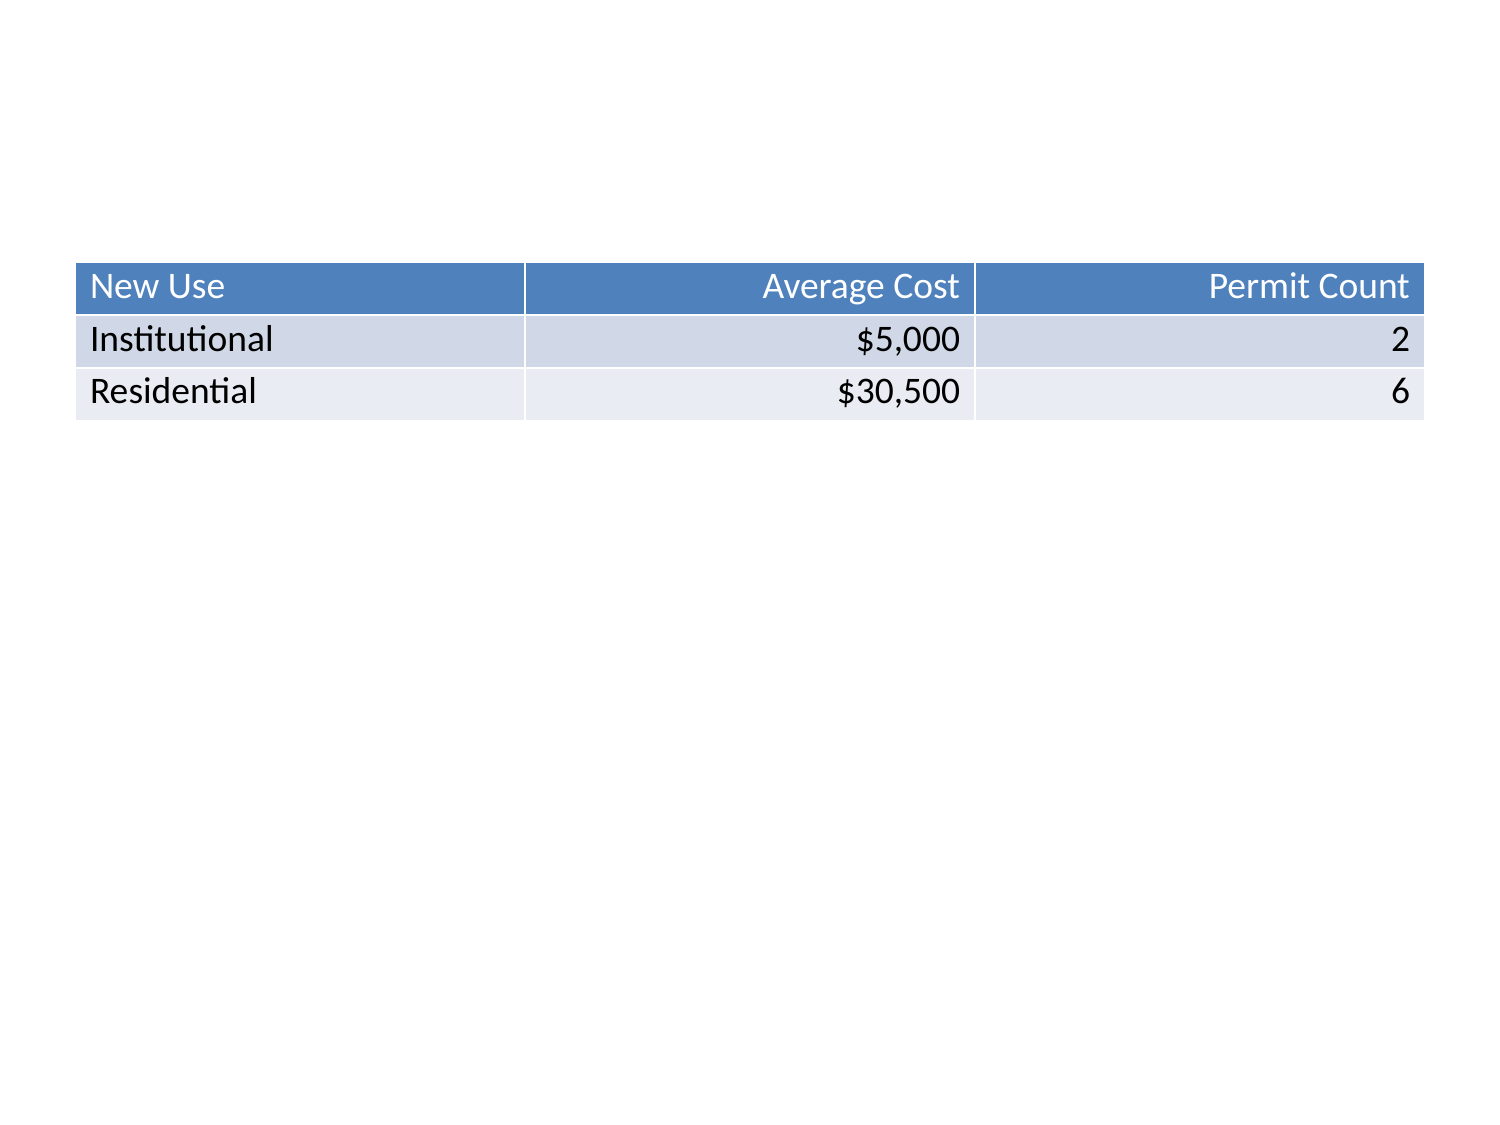

| New Use | Average Cost | Permit Count |
| --- | --- | --- |
| Institutional | $5,000 | 2 |
| Residential | $30,500 | 6 |